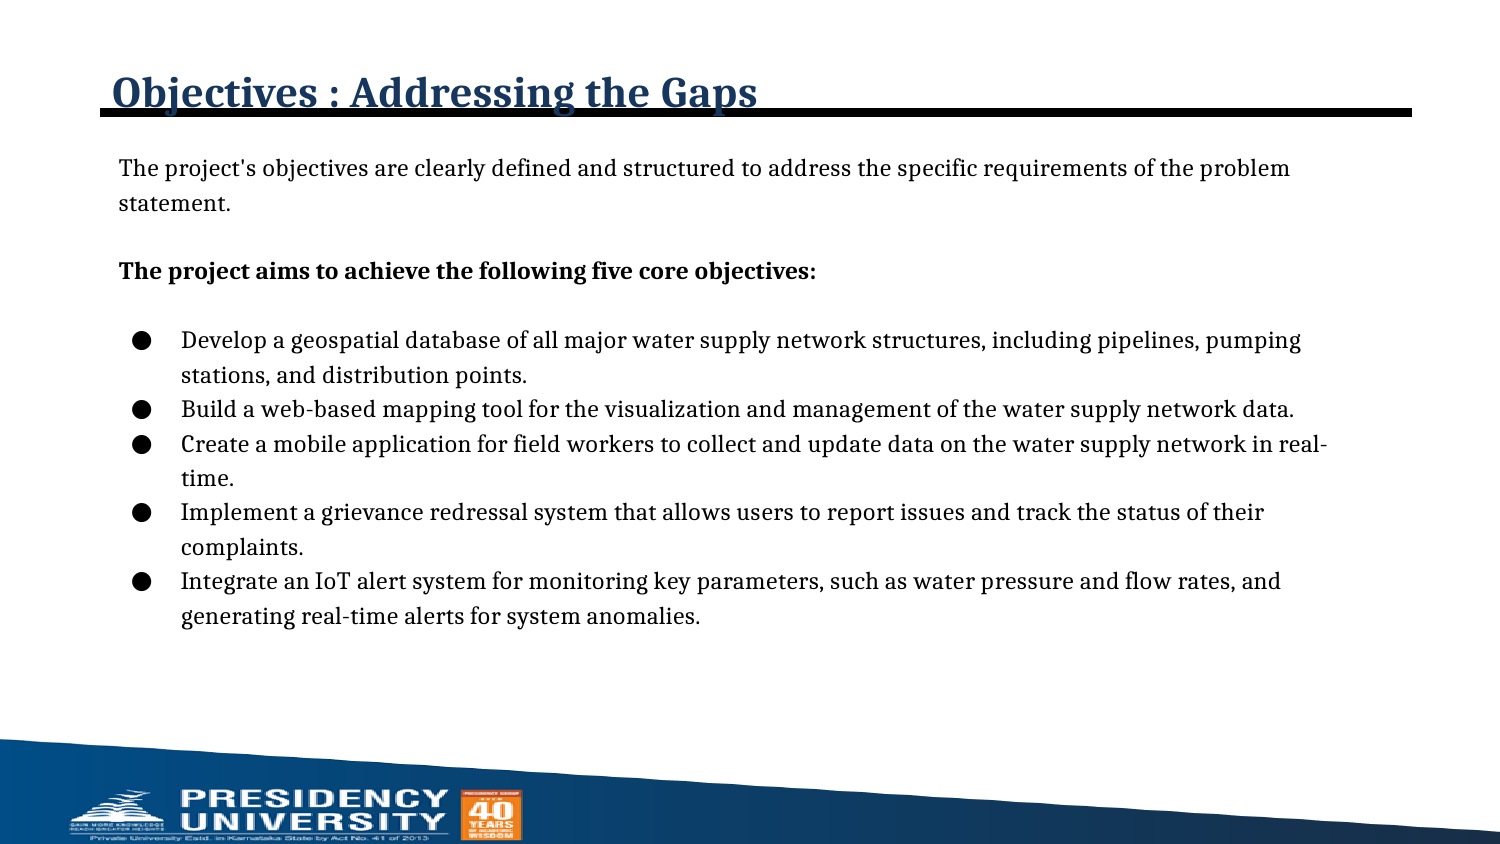

# Objectives : Addressing the Gaps
The project's objectives are clearly defined and structured to address the specific requirements of the problem statement.

The project aims to achieve the following five core objectives:

Develop a geospatial database of all major water supply network structures, including pipelines, pumping stations, and distribution points.
Build a web-based mapping tool for the visualization and management of the water supply network data.
Create a mobile application for field workers to collect and update data on the water supply network in real-time.
Implement a grievance redressal system that allows users to report issues and track the status of their complaints.
Integrate an IoT alert system for monitoring key parameters, such as water pressure and flow rates, and generating real-time alerts for system anomalies.